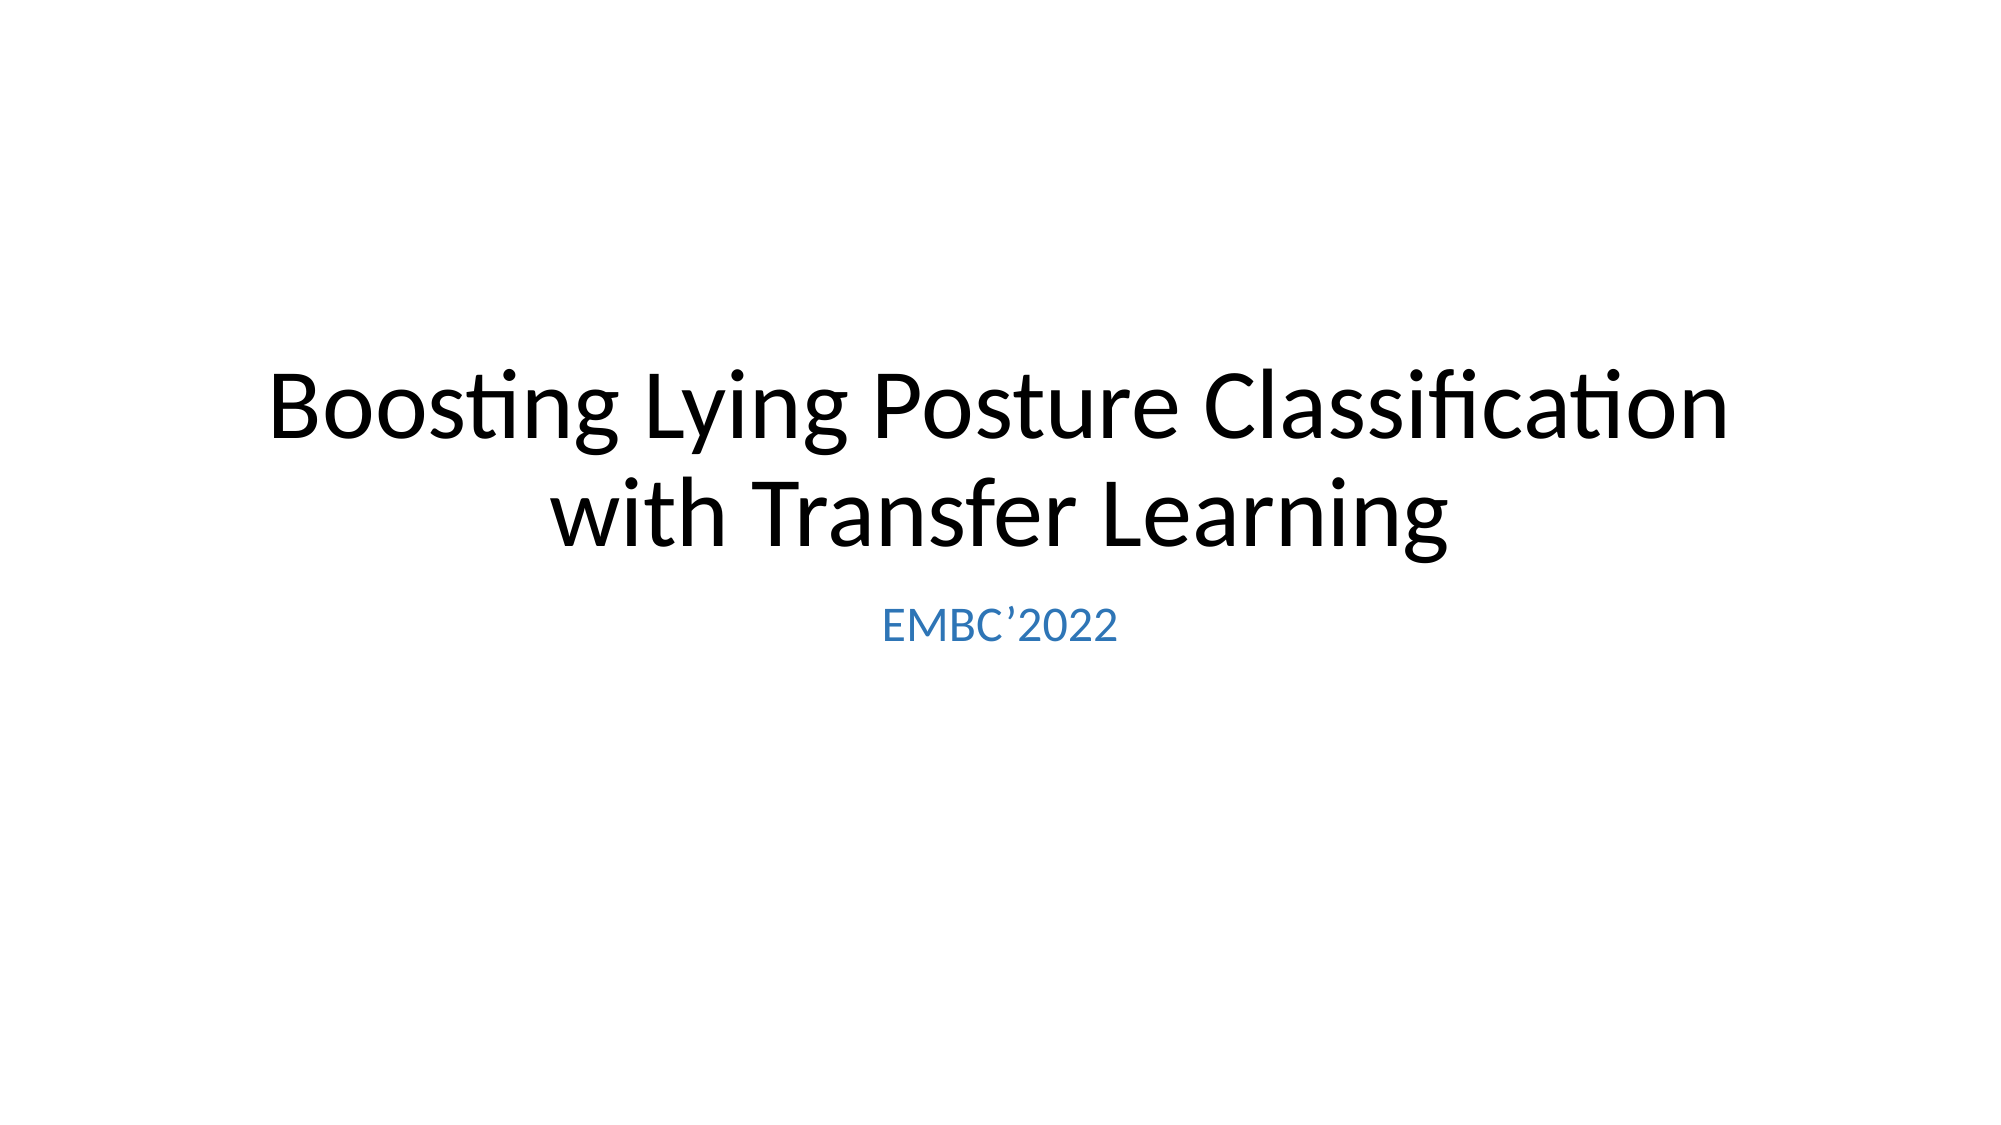

# Boosting Lying Posture Classification with Transfer Learning
EMBC’2022